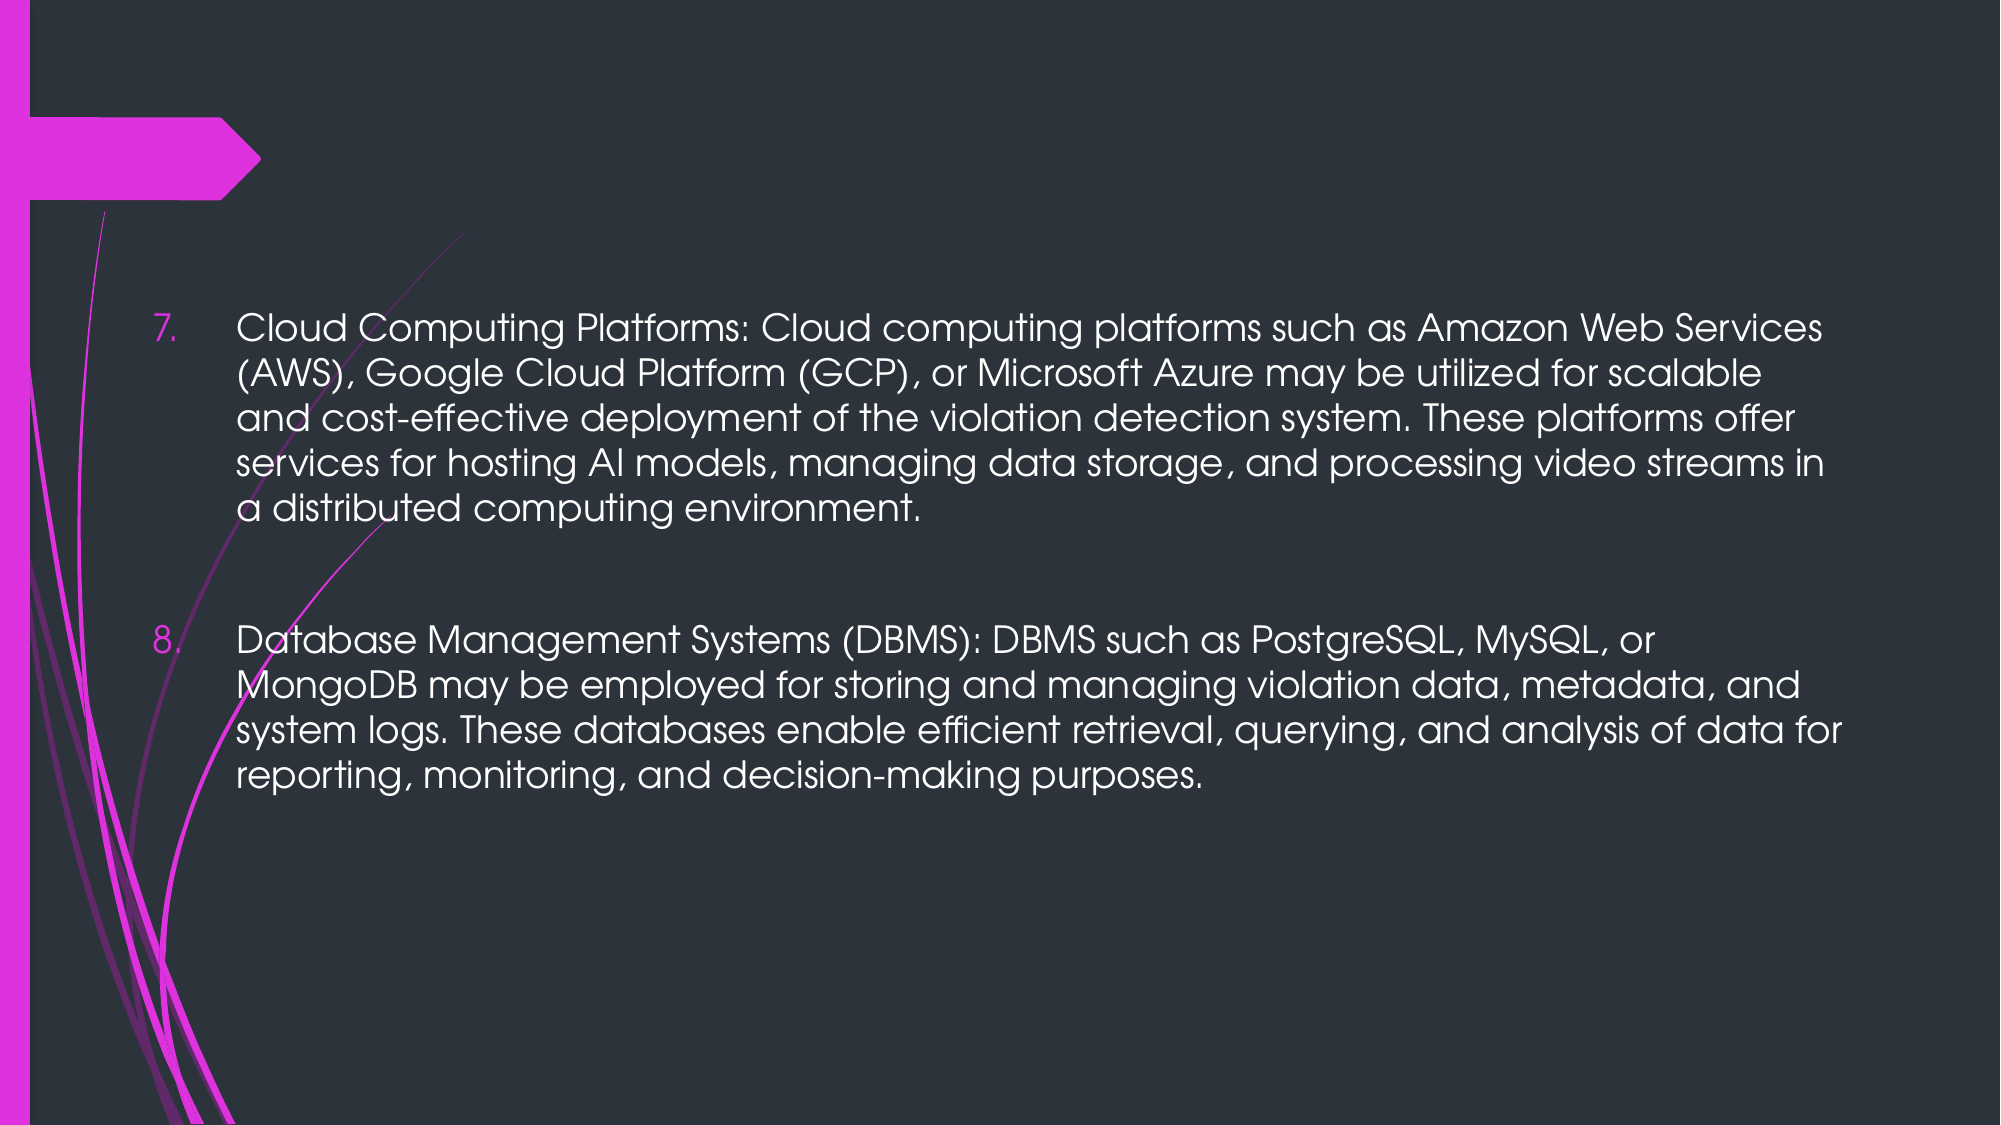

Cloud Computing Platforms: Cloud computing platforms such as Amazon Web Services (AWS), Google Cloud Platform (GCP), or Microsoft Azure may be utilized for scalable and cost-effective deployment of the violation detection system. These platforms offer services for hosting AI models, managing data storage, and processing video streams in a distributed computing environment.

Database Management Systems (DBMS): DBMS such as PostgreSQL, MySQL, or MongoDB may be employed for storing and managing violation data, metadata, and system logs. These databases enable efficient retrieval, querying, and analysis of data for reporting, monitoring, and decision-making purposes.